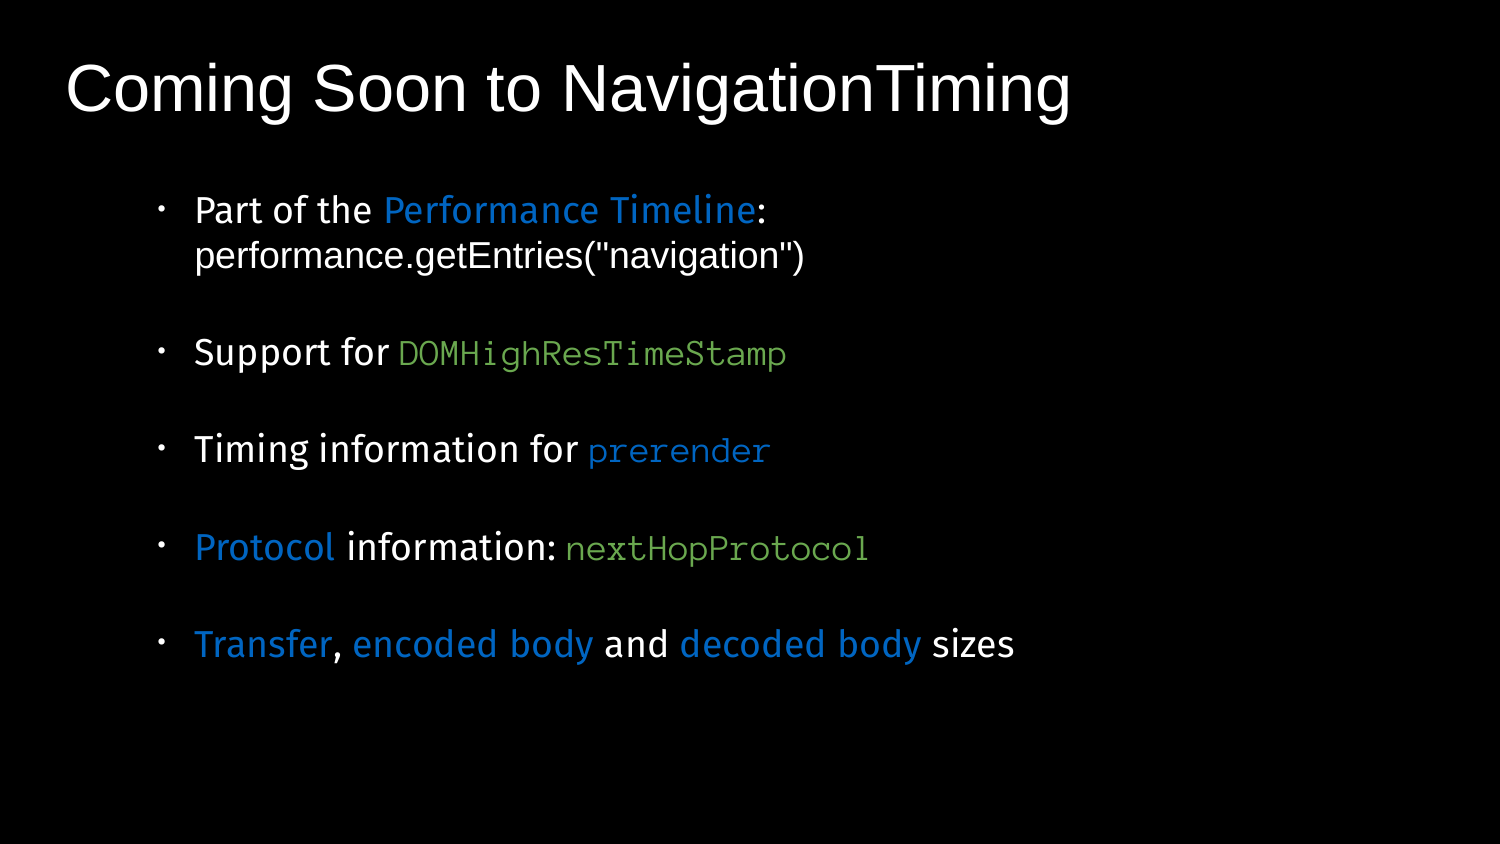

# Coming Soon to NavigationTiming
Part of the Performance Timeline: performance.getEntries("navigation")
Support for DOMHighResTimeStamp
Timing information for prerender
Protocol information: nextHopProtocol
Transfer, encoded body and decoded body sizes